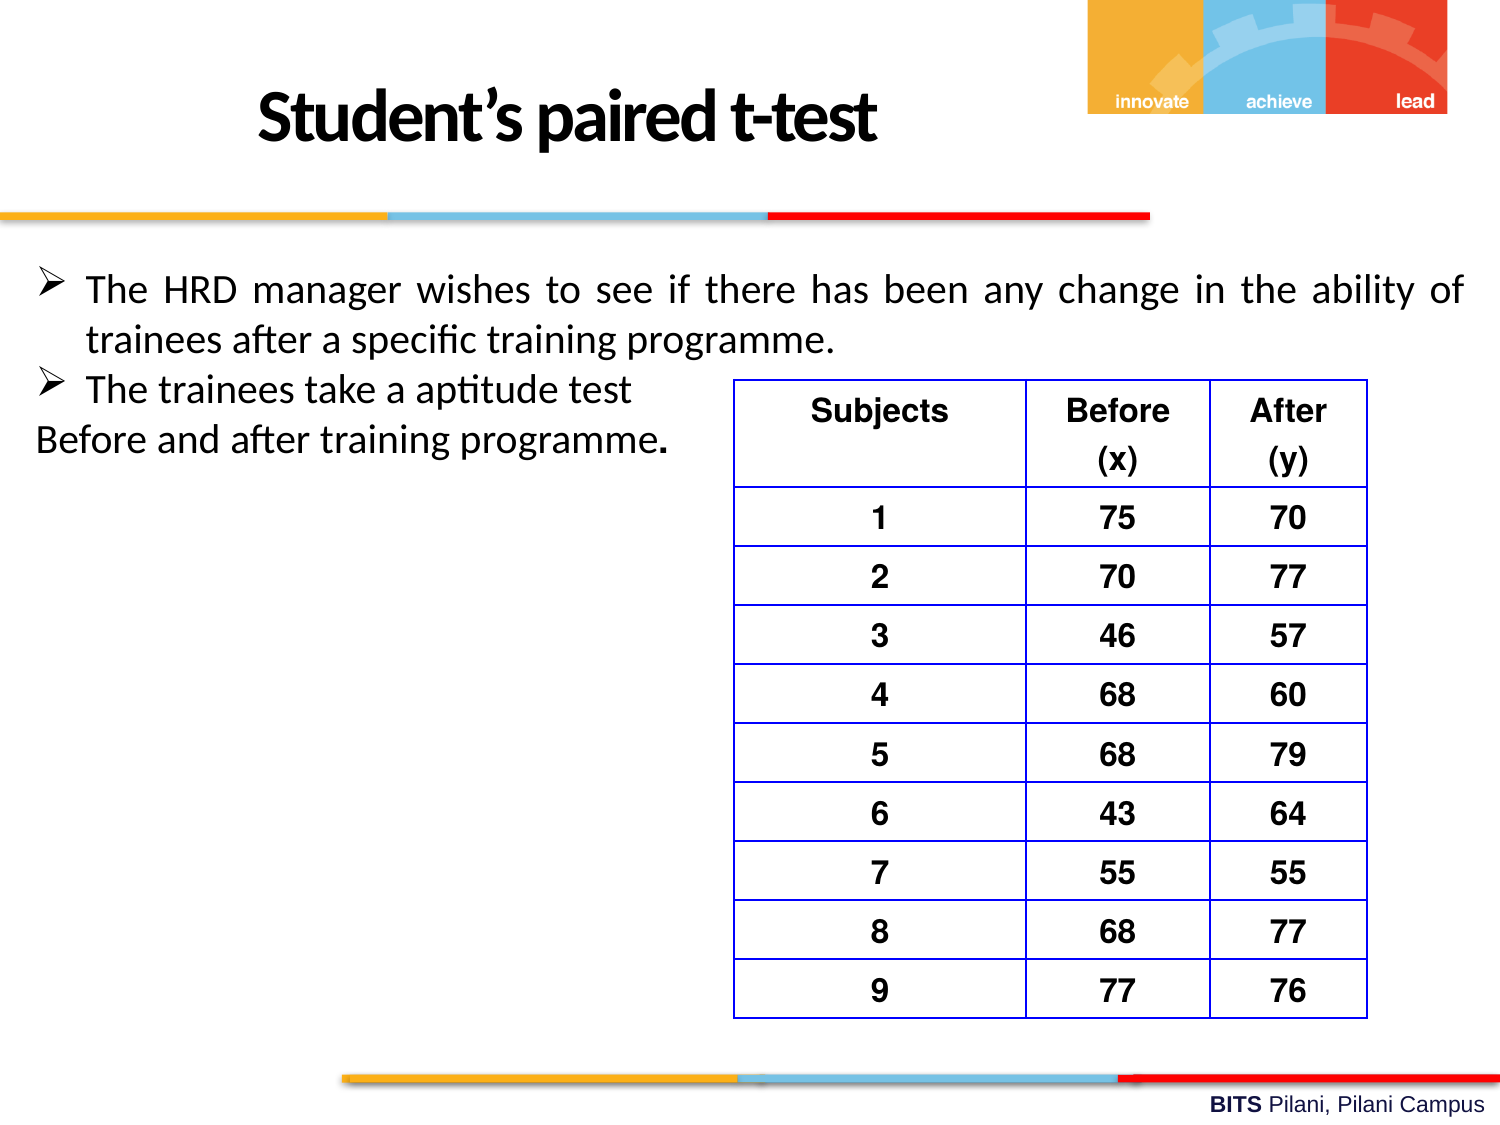

Student’s paired t-test
The HRD manager wishes to see if there has been any change in the ability of trainees after a specific training programme.
The trainees take a aptitude test
Before and after training programme.
| Subjects | Before (x) | After (y) |
| --- | --- | --- |
| 1 | 75 | 70 |
| 2 | 70 | 77 |
| 3 | 46 | 57 |
| 4 | 68 | 60 |
| 5 | 68 | 79 |
| 6 | 43 | 64 |
| 7 | 55 | 55 |
| 8 | 68 | 77 |
| 9 | 77 | 76 |